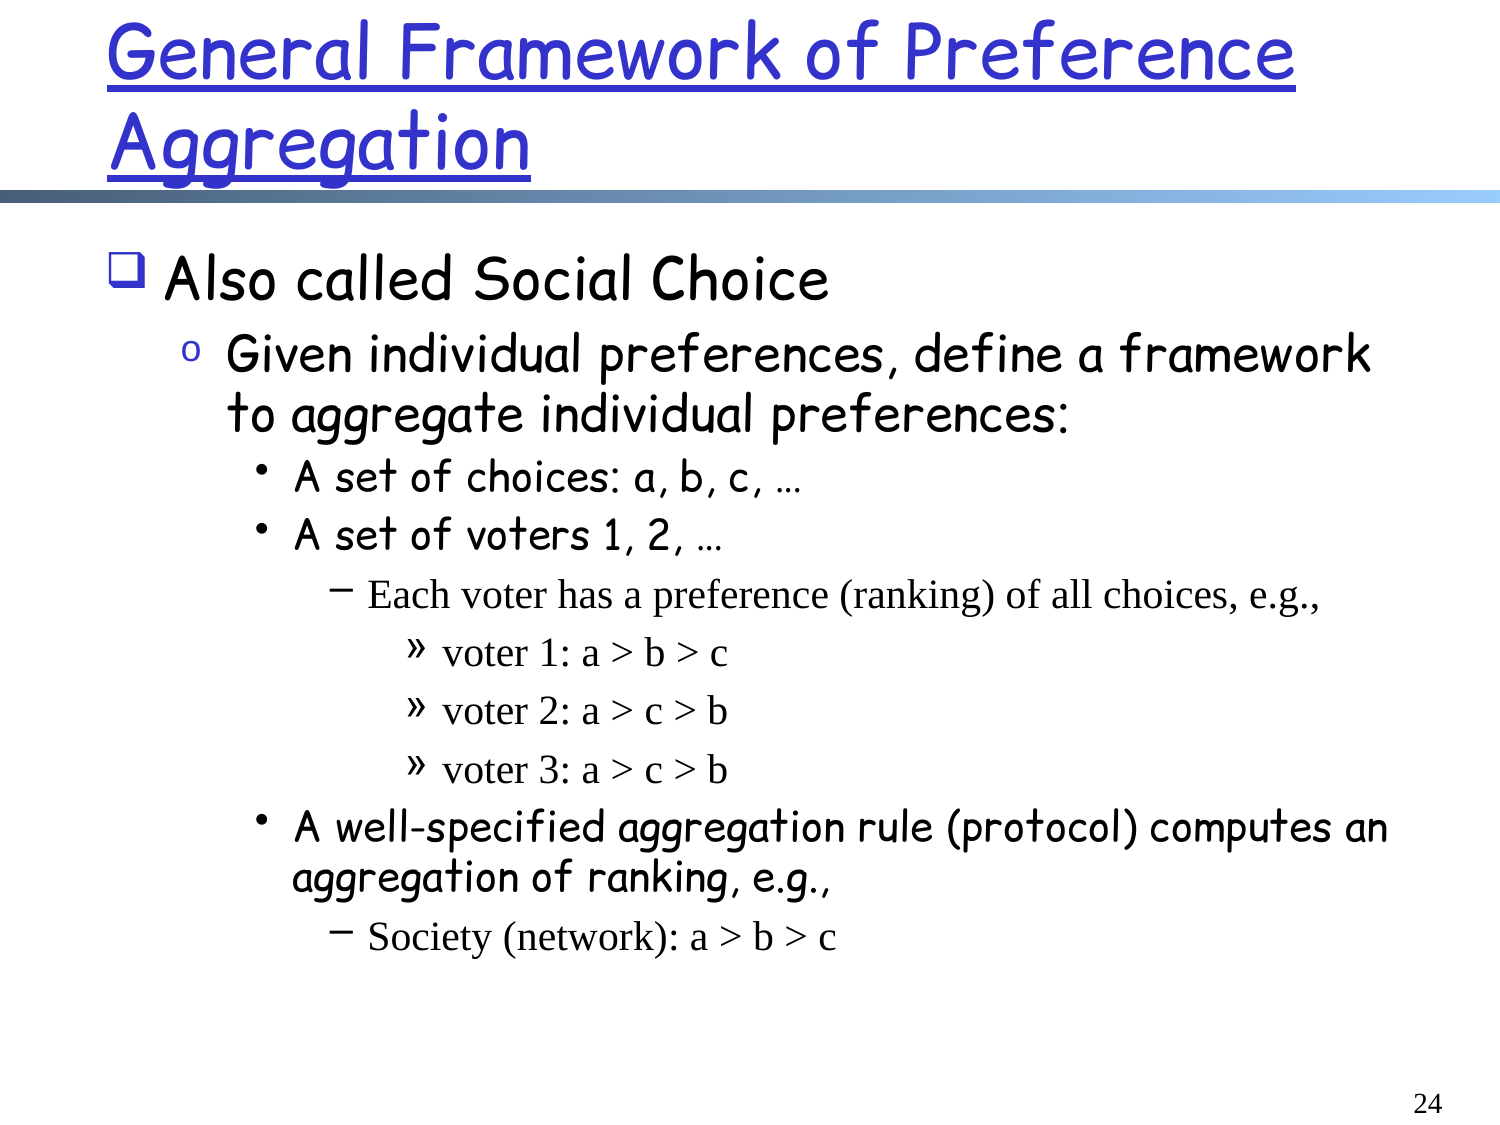

# General Framework of Preference Aggregation
Also called Social Choice
Given individual preferences, define a framework to aggregate individual preferences:
A set of choices: a, b, c, …
A set of voters 1, 2, …
Each voter has a preference (ranking) of all choices, e.g.,
voter 1: a > b > c
voter 2: a > c > b
voter 3: a > c > b
A well-specified aggregation rule (protocol) computes an aggregation of ranking, e.g.,
Society (network): a > b > c
24